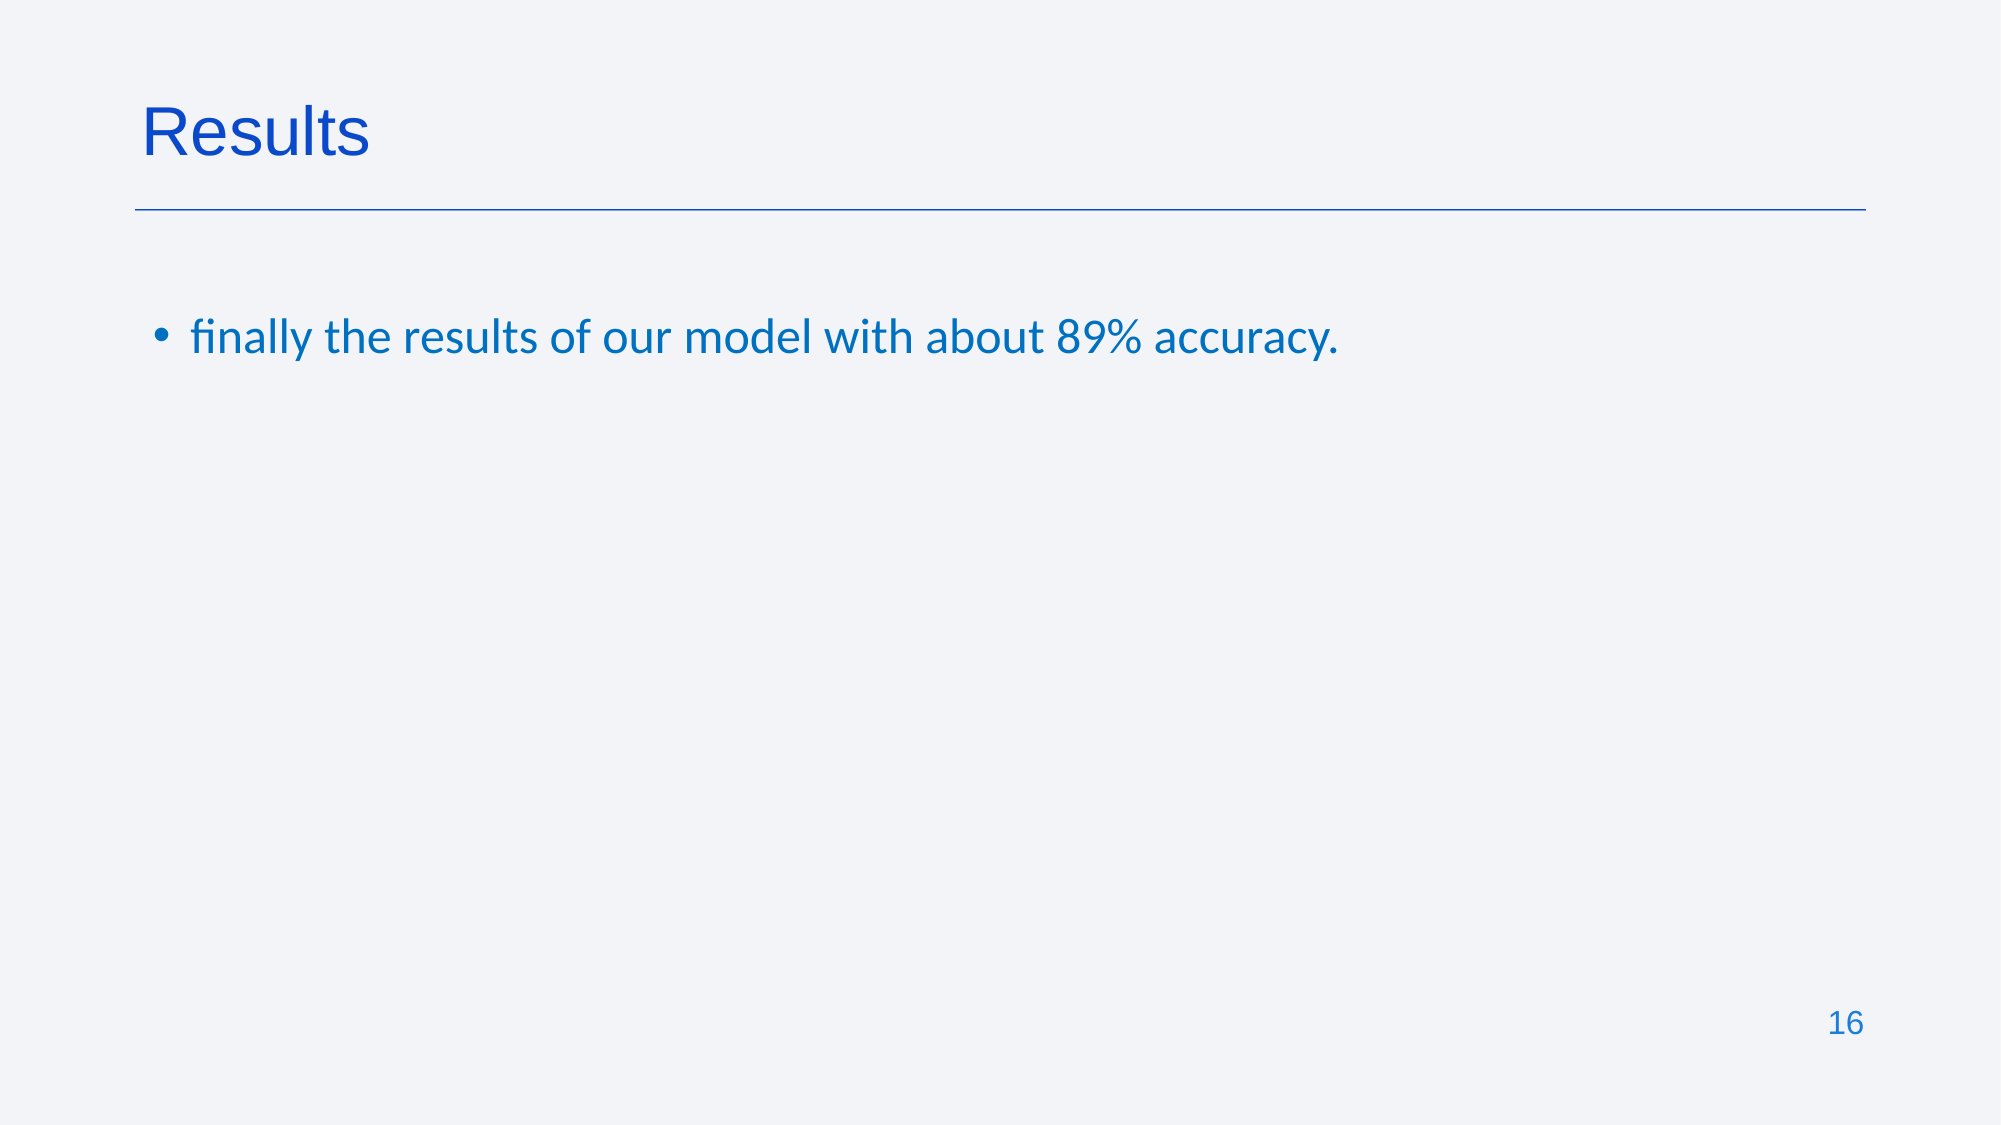

Results
finally the results of our model with about 89% accuracy.
16